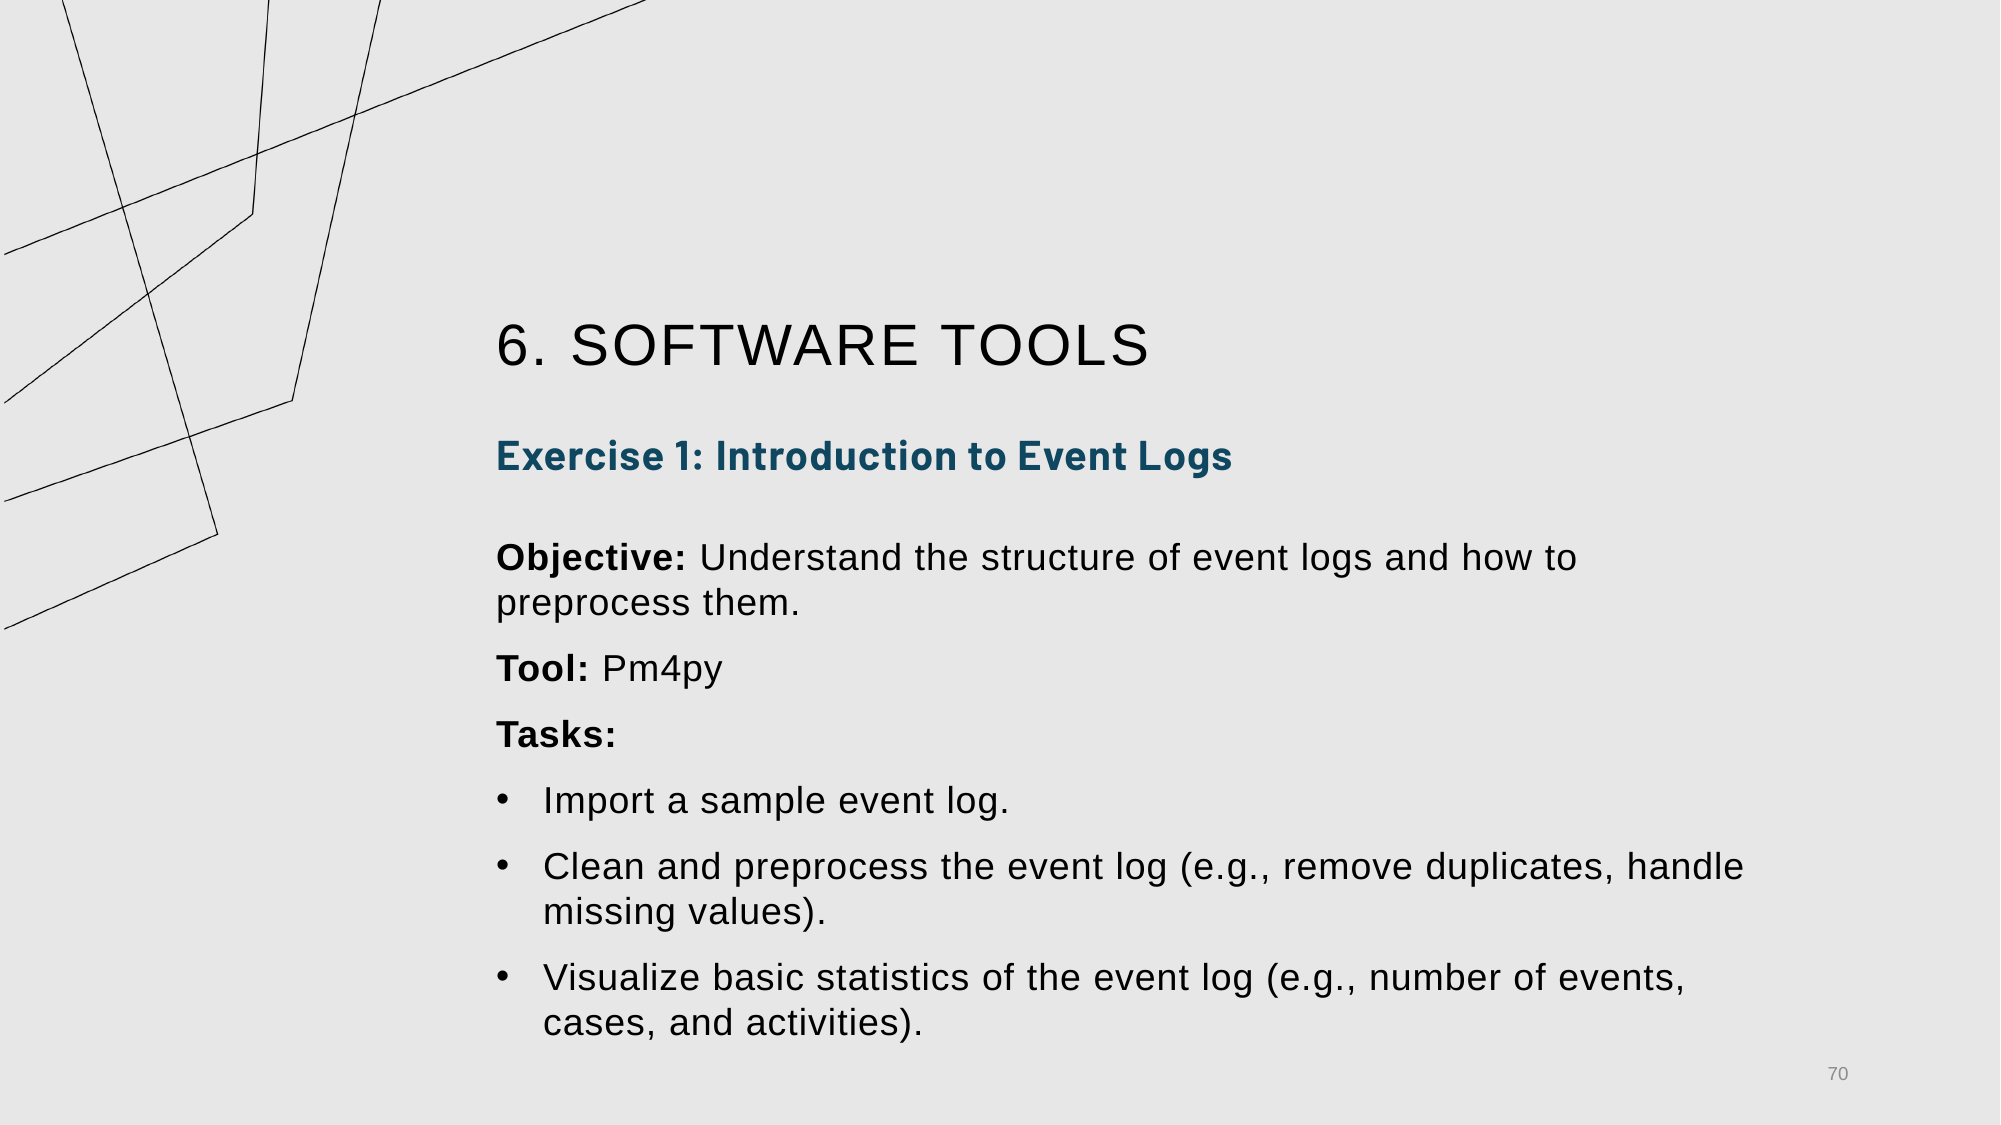

# 6. Software tools
Exercise 1: Introduction to Event Logs
Objective: Understand the structure of event logs and how to preprocess them.
Tool: Pm4py
Tasks:
Import a sample event log.
Clean and preprocess the event log (e.g., remove duplicates, handle missing values).
Visualize basic statistics of the event log (e.g., number of events, cases, and activities).

70